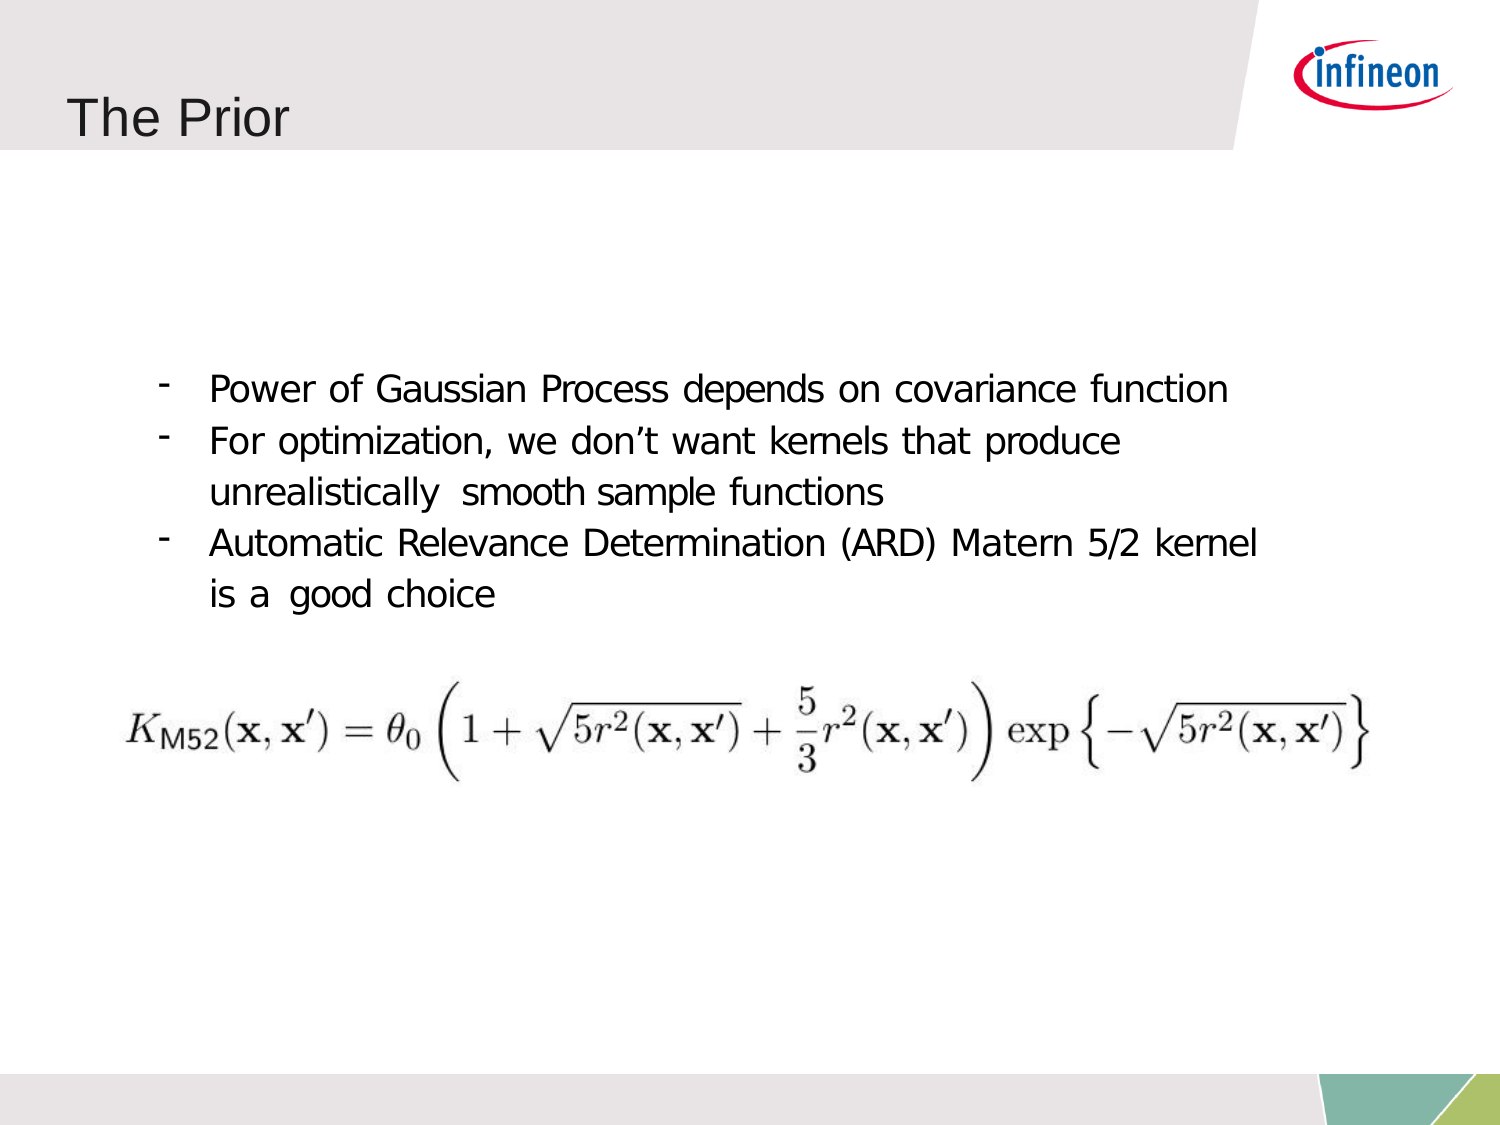

# The Prior
Power of Gaussian Process depends on covariance function
For optimization, we don’t want kernels that produce unrealistically  smooth sample functions
Automatic Relevance Determination (ARD) Matern 5/2 kernel is a  good choice